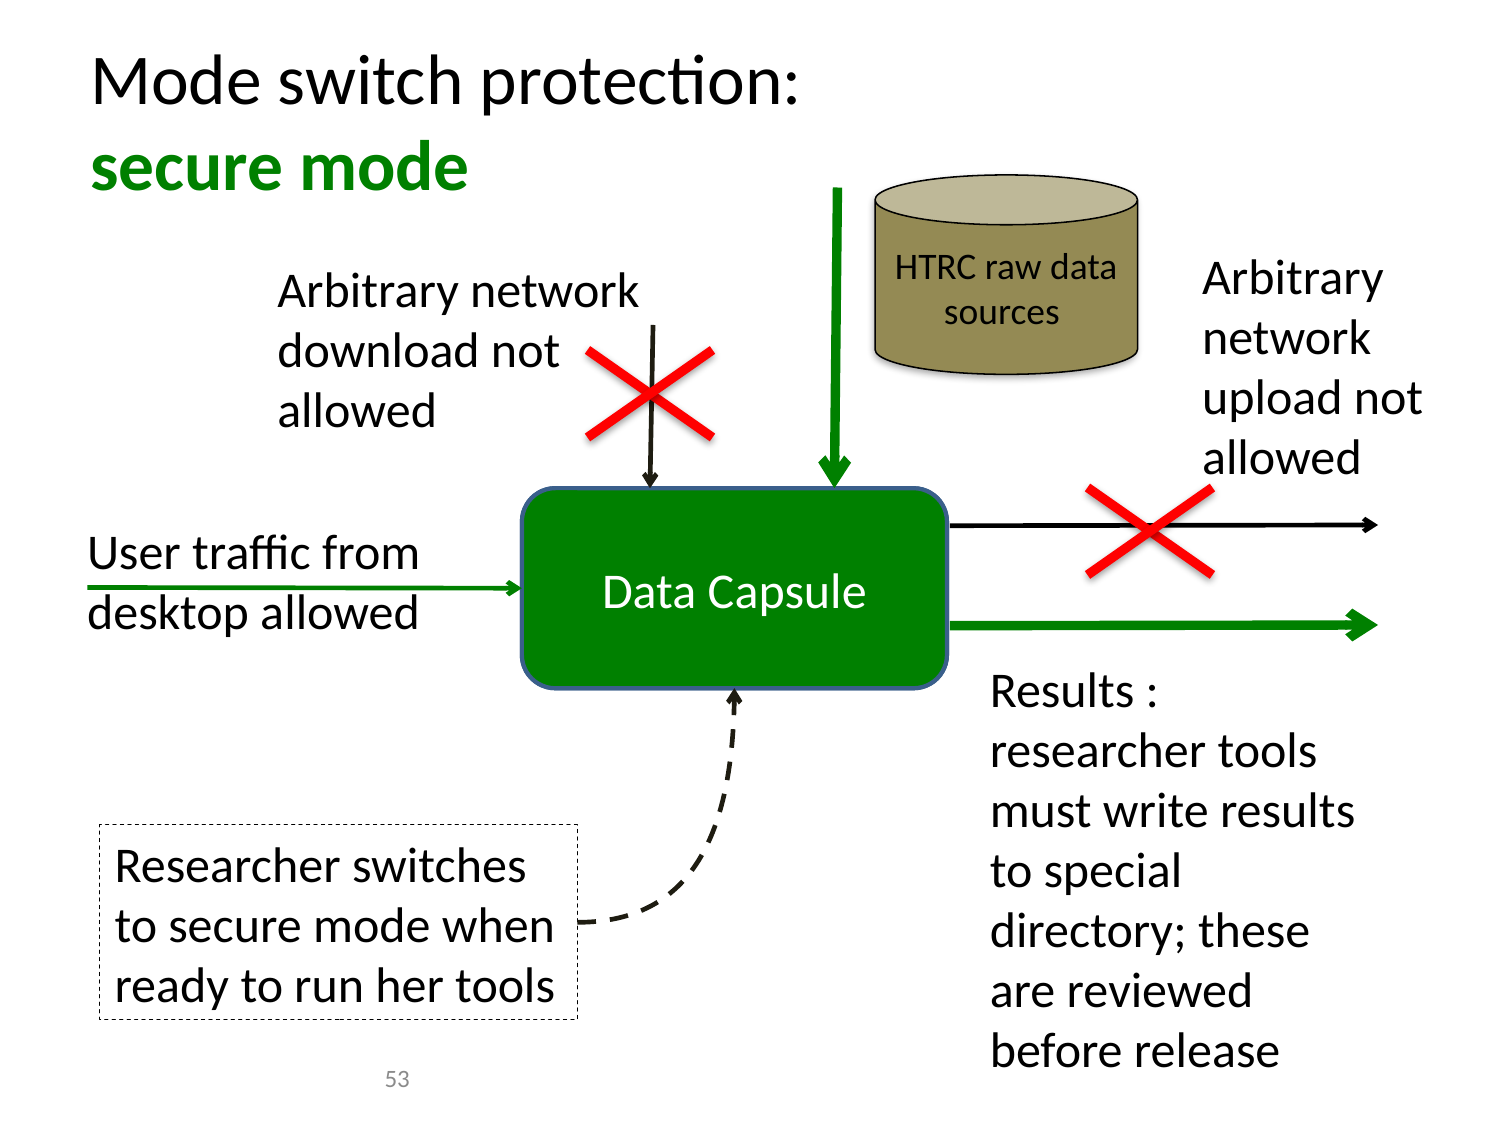

# Mode switch protection: secure mode
HTRC raw data sources
Arbitrary network upload not allowed
Arbitrary network download not allowed
Data Capsule
Data Capsule
User traffic from
desktop allowed
Results : researcher tools must write results to special directory; these are reviewed before release
Researcher switches to secure mode when ready to run her tools
53